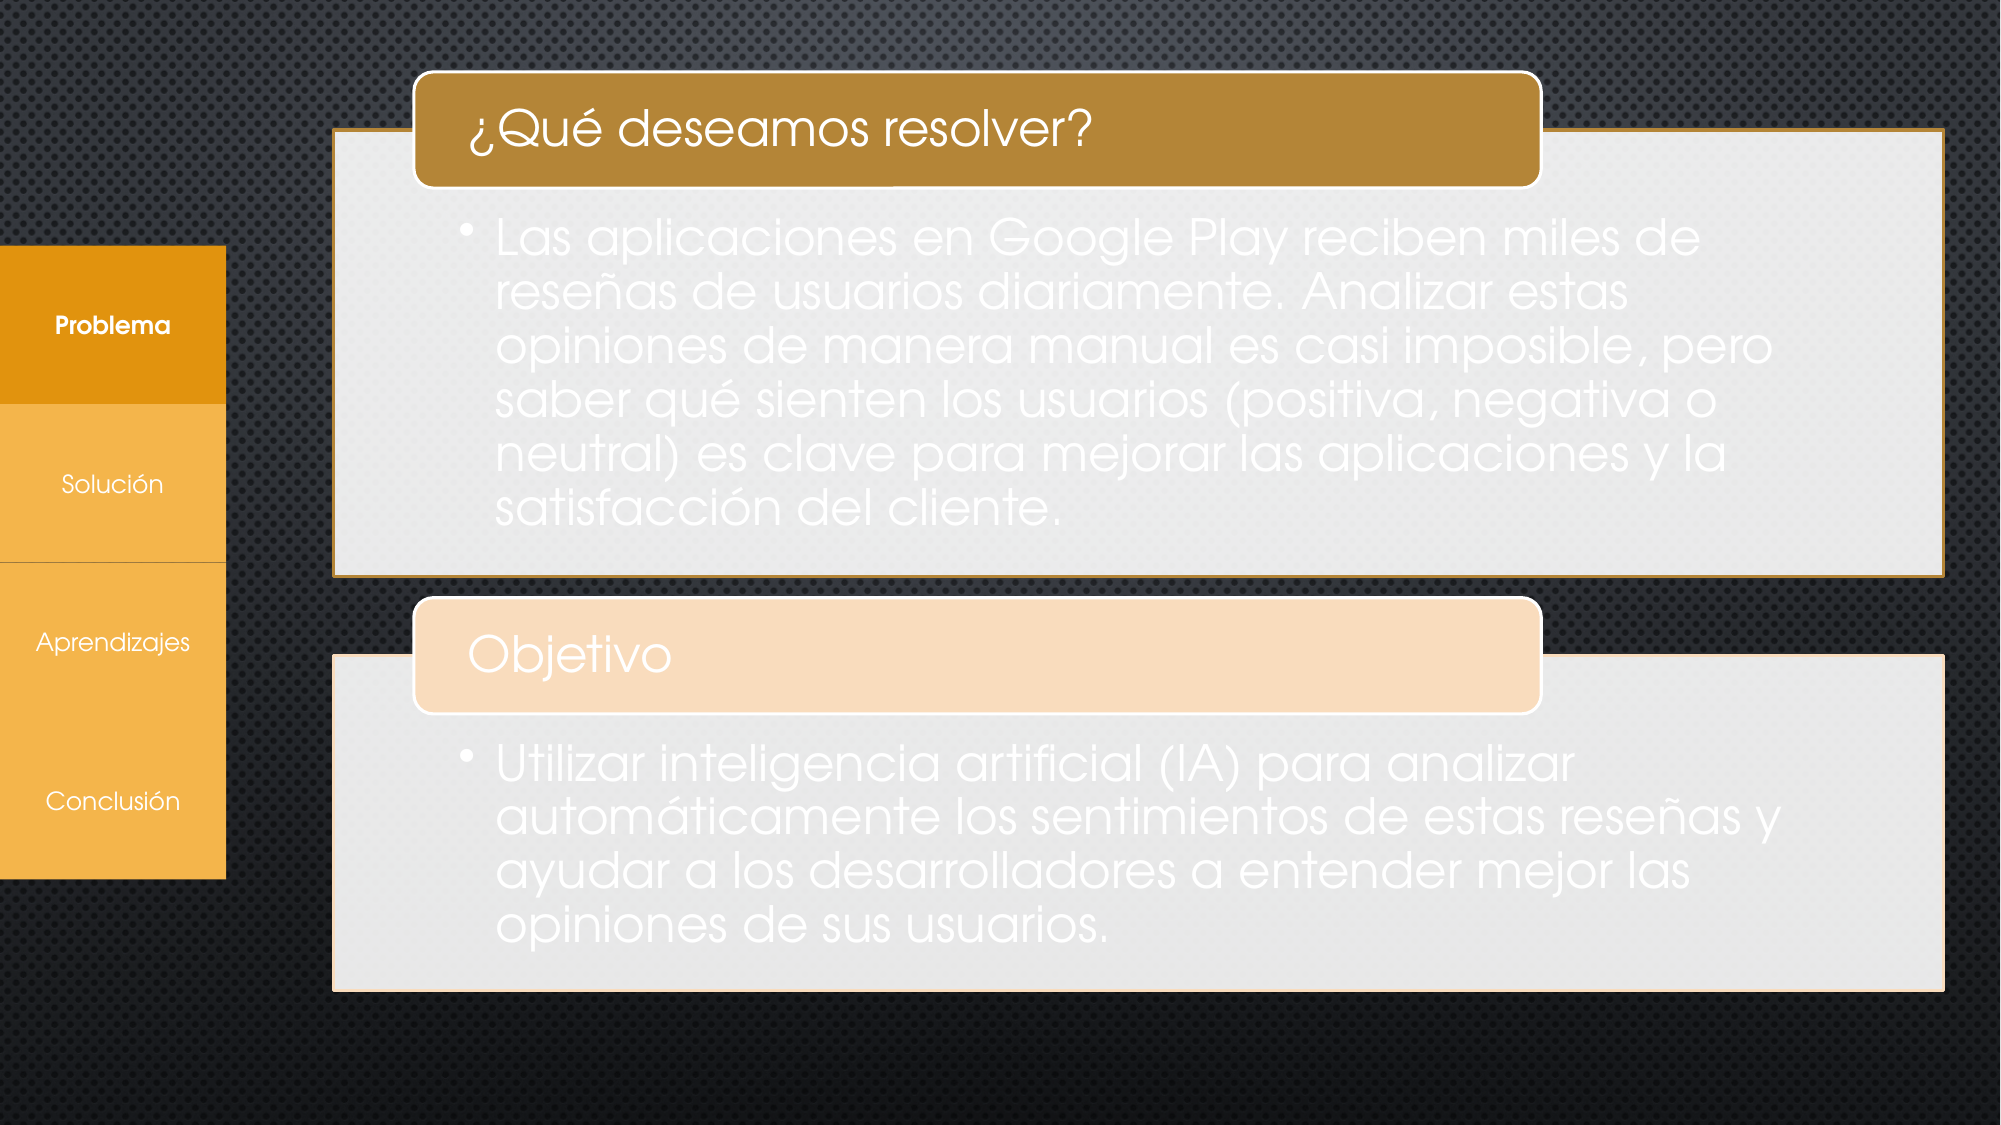

Las aplicaciones en Google Play reciben miles de reseñas de usuarios diariamente. Analizar estas opiniones de manera manual es casi imposible, pero saber qué sienten los usuarios (positiva, negativa o neutral) es clave para mejorar las aplicaciones y la satisfacción del cliente.
¿Qué deseamos resolver?
Utilizar inteligencia artificial (IA) para analizar automáticamente los sentimientos de estas reseñas y ayudar a los desarrolladores a entender mejor las opiniones de sus usuarios.
Objetivo
Problema
Solución
Aprendizajes
Conclusión